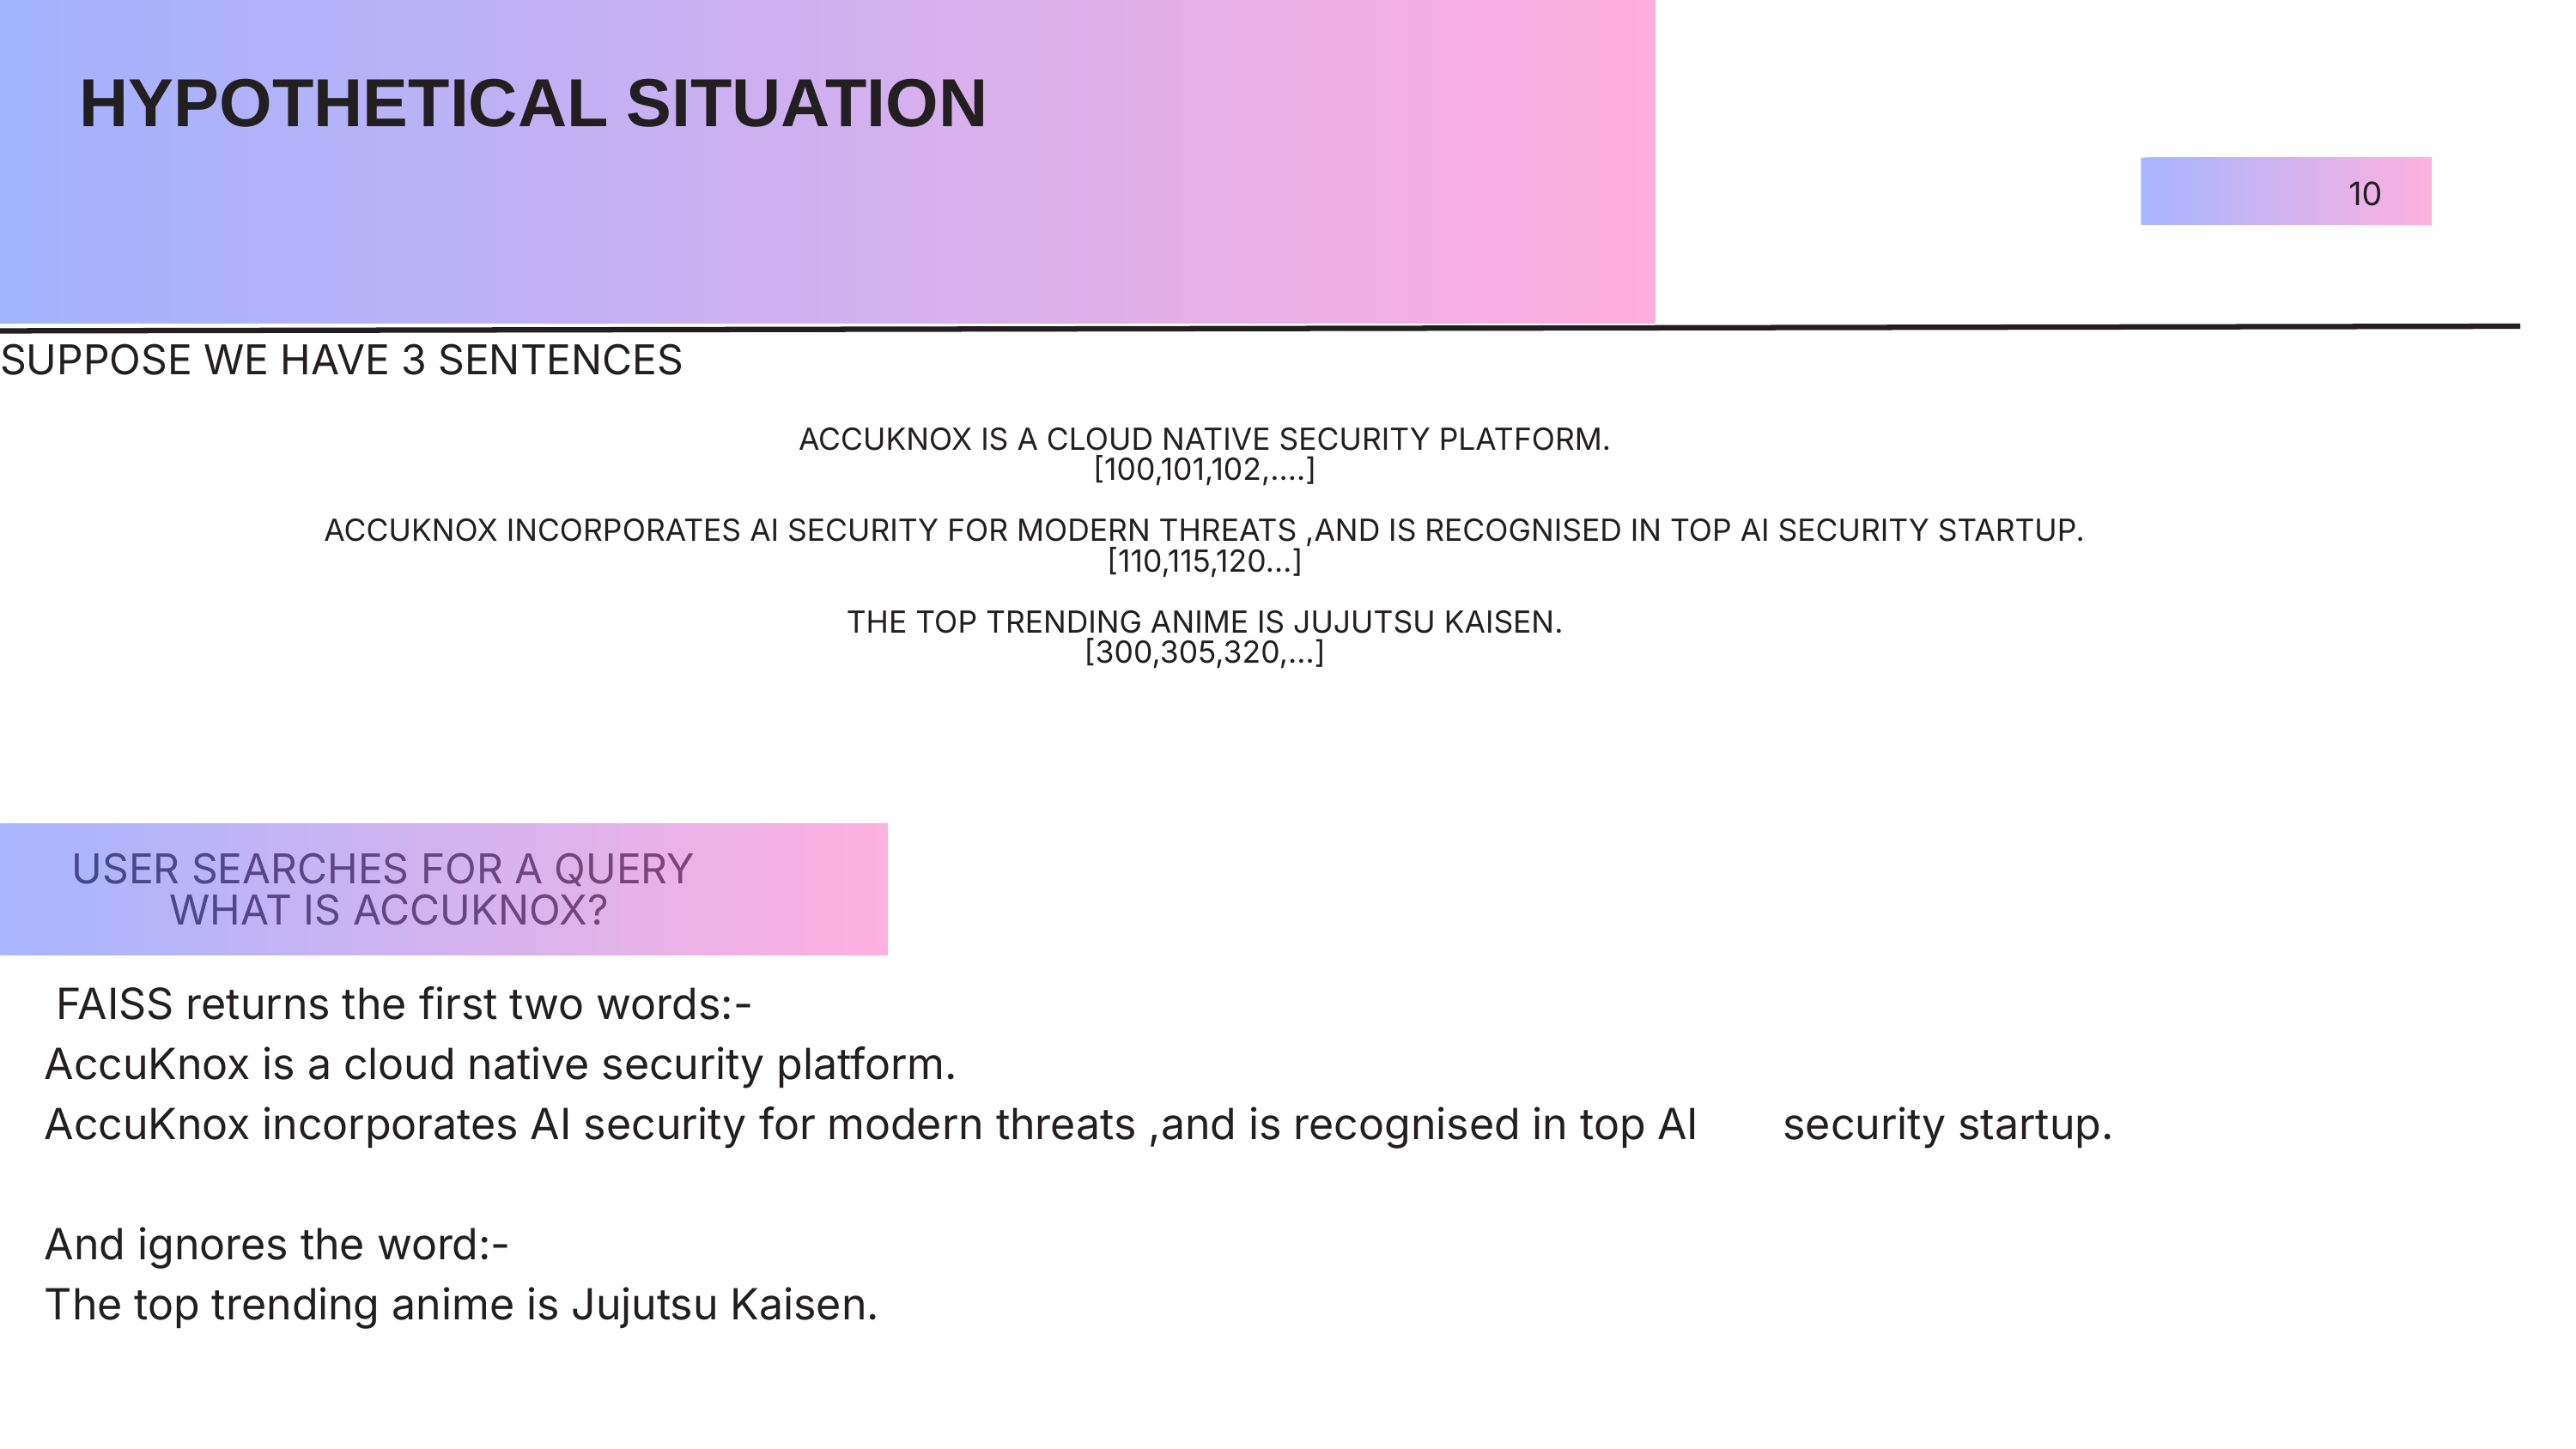

HYPOTHETICAL SITUATION

10
SUPPOSE WE HAVE 3 SENTENCES

ACCUKNOX IS A CLOUD NATIVE SECURITY PLATFORM.
[100,101,102,....]

ACCUKNOX INCORPORATES AI SECURITY FOR MODERN THREATS ,AND IS RECOGNISED IN TOP AI SECURITY STARTUP.
[110,115,120…]

THE TOP TRENDING ANIME IS JUJUTSU KAISEN.
[300,305,320,...]

USER SEARCHES FOR A QUERY
WHAT IS ACCUKNOX?

 FAISS returns the first two words:-
AccuKnox is a cloud native security platform.
AccuKnox incorporates AI security for modern threats ,and is recognised in top AI       security startup.

And ignores the word:-
The top trending anime is Jujutsu Kaisen.